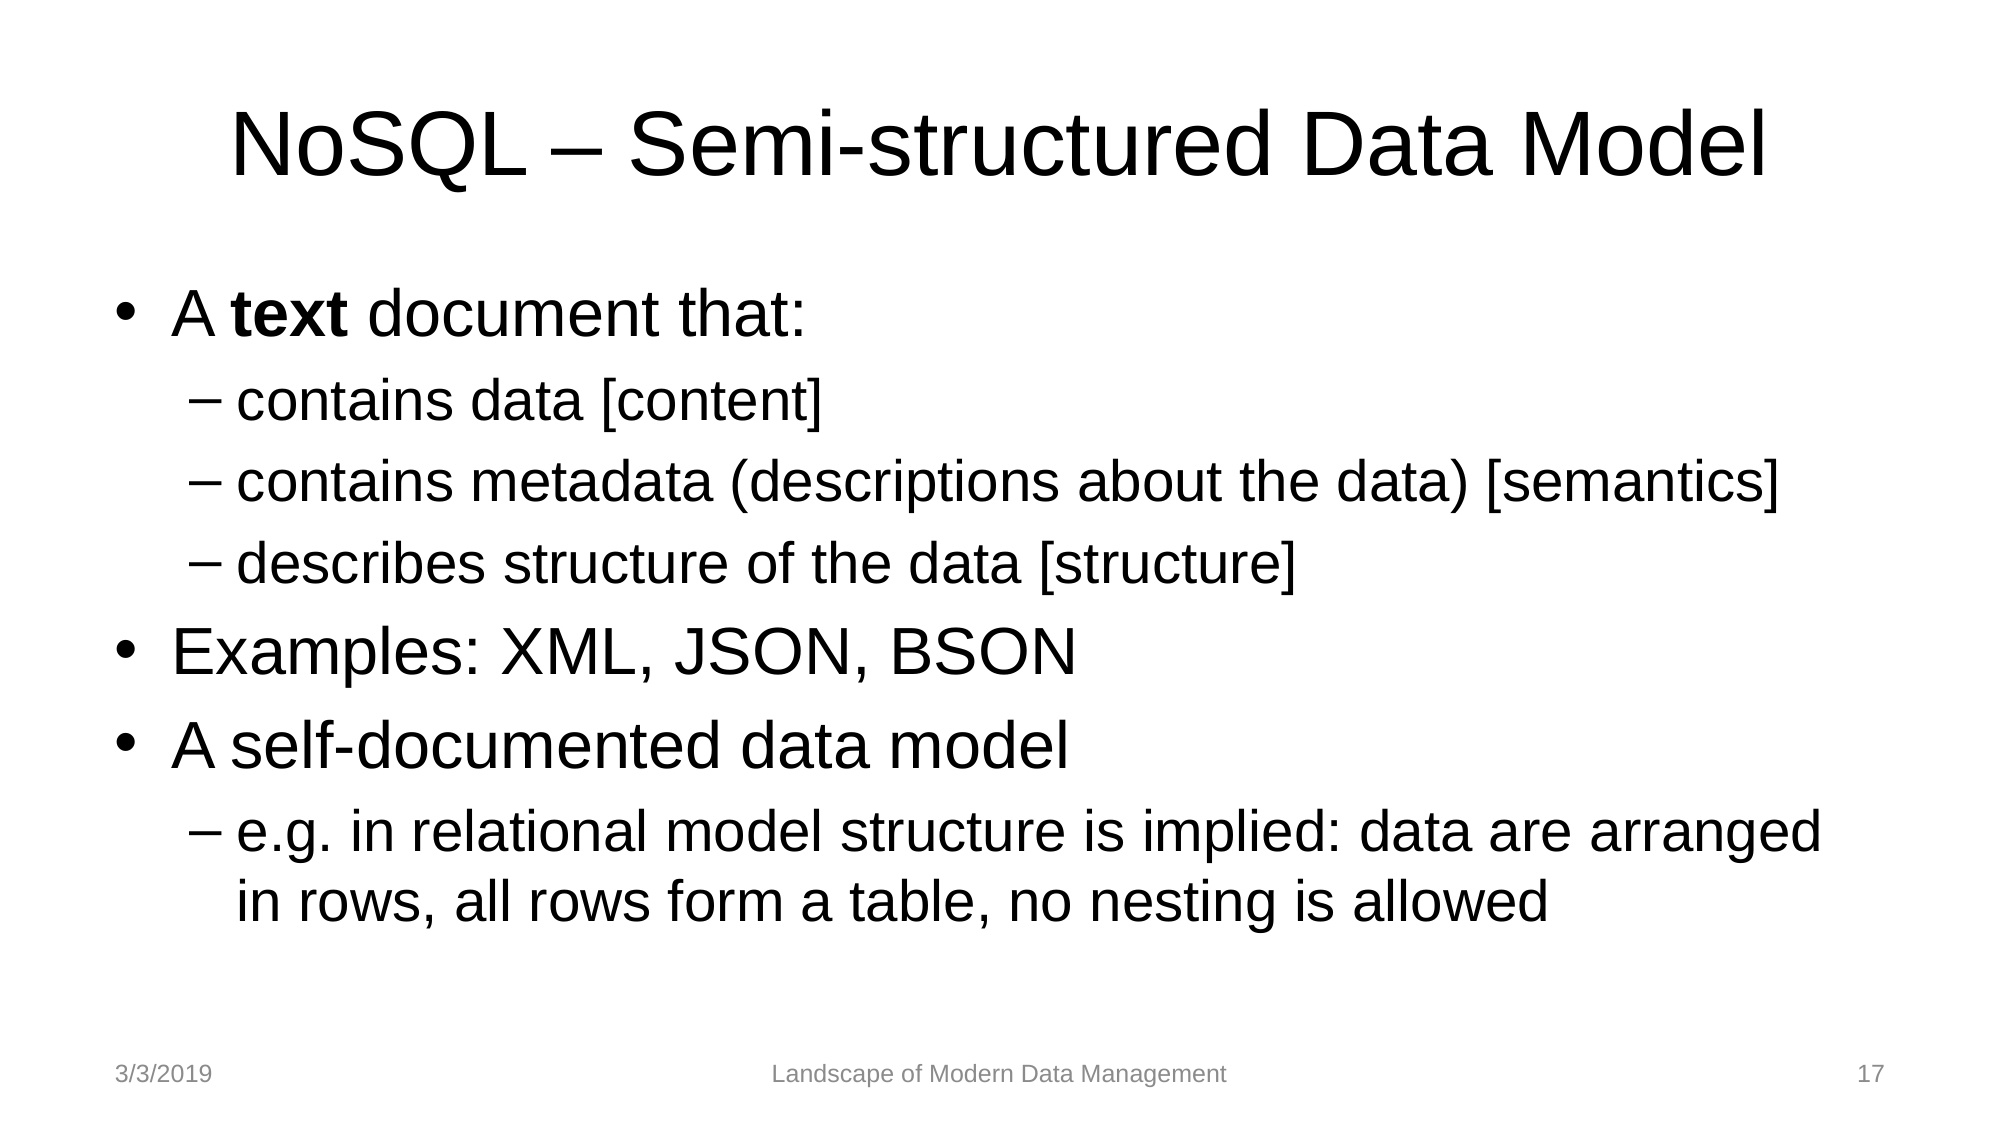

# NoSQL – Semi-structured Data Model
A text document that:
contains data [content]
contains metadata (descriptions about the data) [semantics]
describes structure of the data [structure]
Examples: XML, JSON, BSON
A self-documented data model
e.g. in relational model structure is implied: data are arranged in rows, all rows form a table, no nesting is allowed

3/3/2019
Landscape of Modern Data Management
17